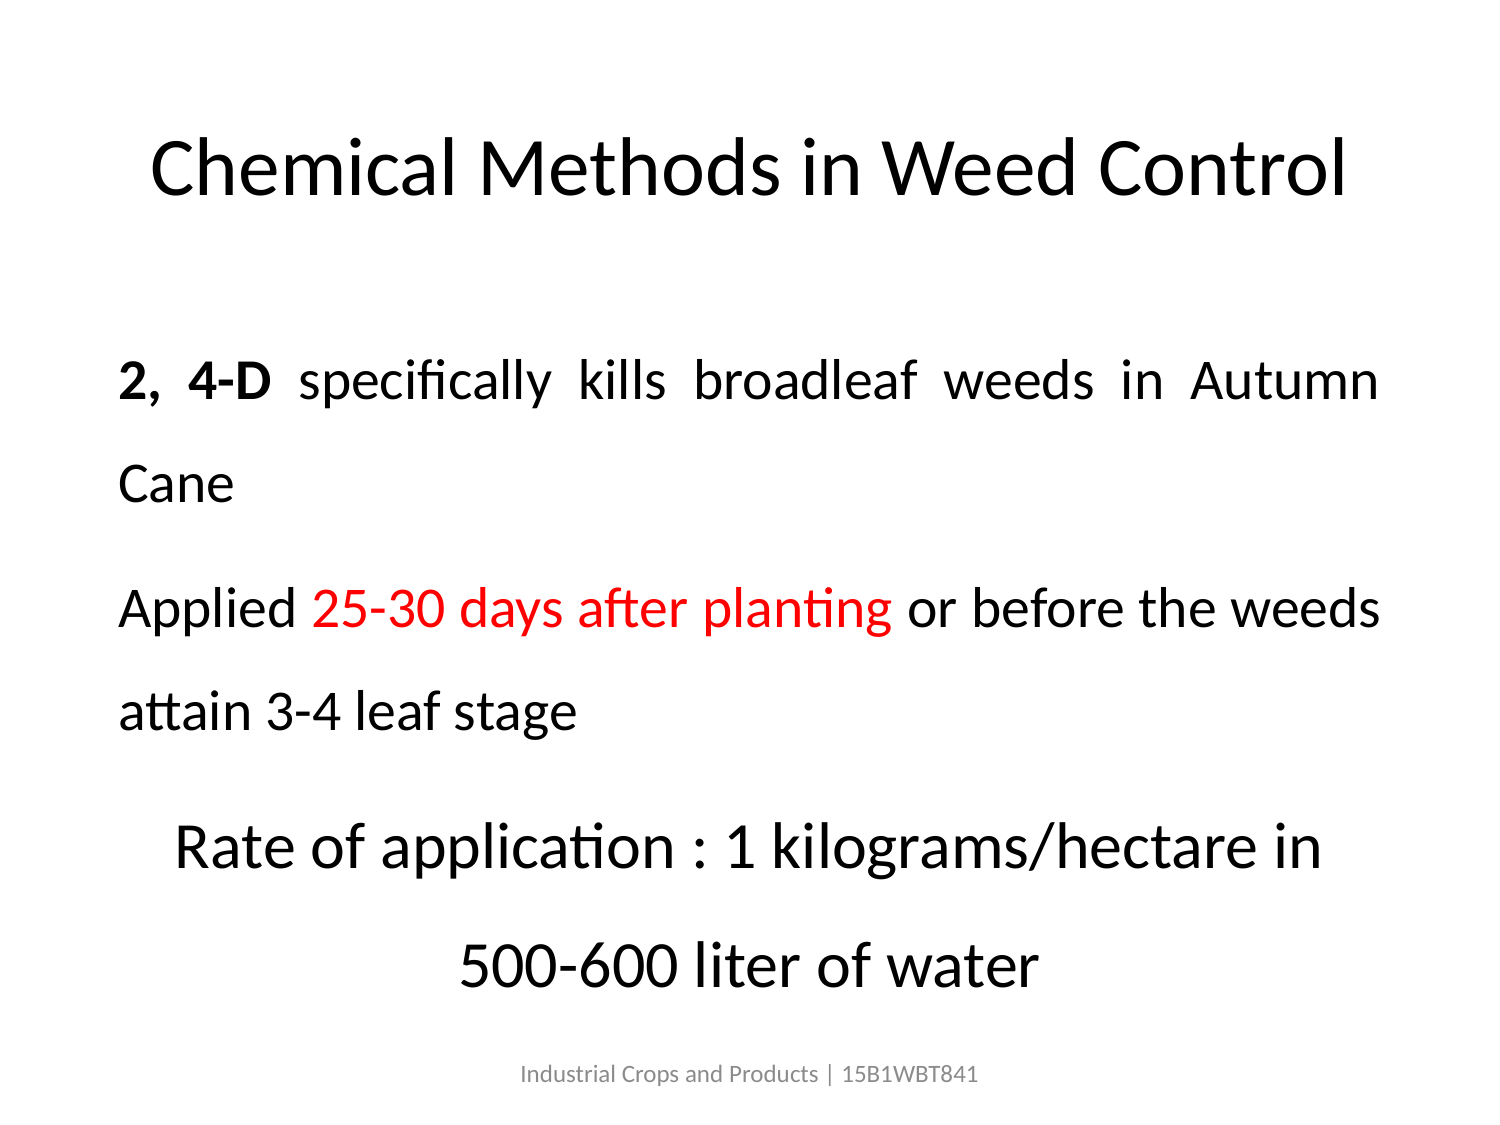

# Chemical Methods in Weed Control
2, 4-D specifically kills broadleaf weeds in Autumn Cane
Applied 25-30 days after planting or before the weeds attain 3-4 leaf stage
Rate of application : 1 kilograms/hectare in 500-600 liter of water
Industrial Crops and Products | 15B1WBT841